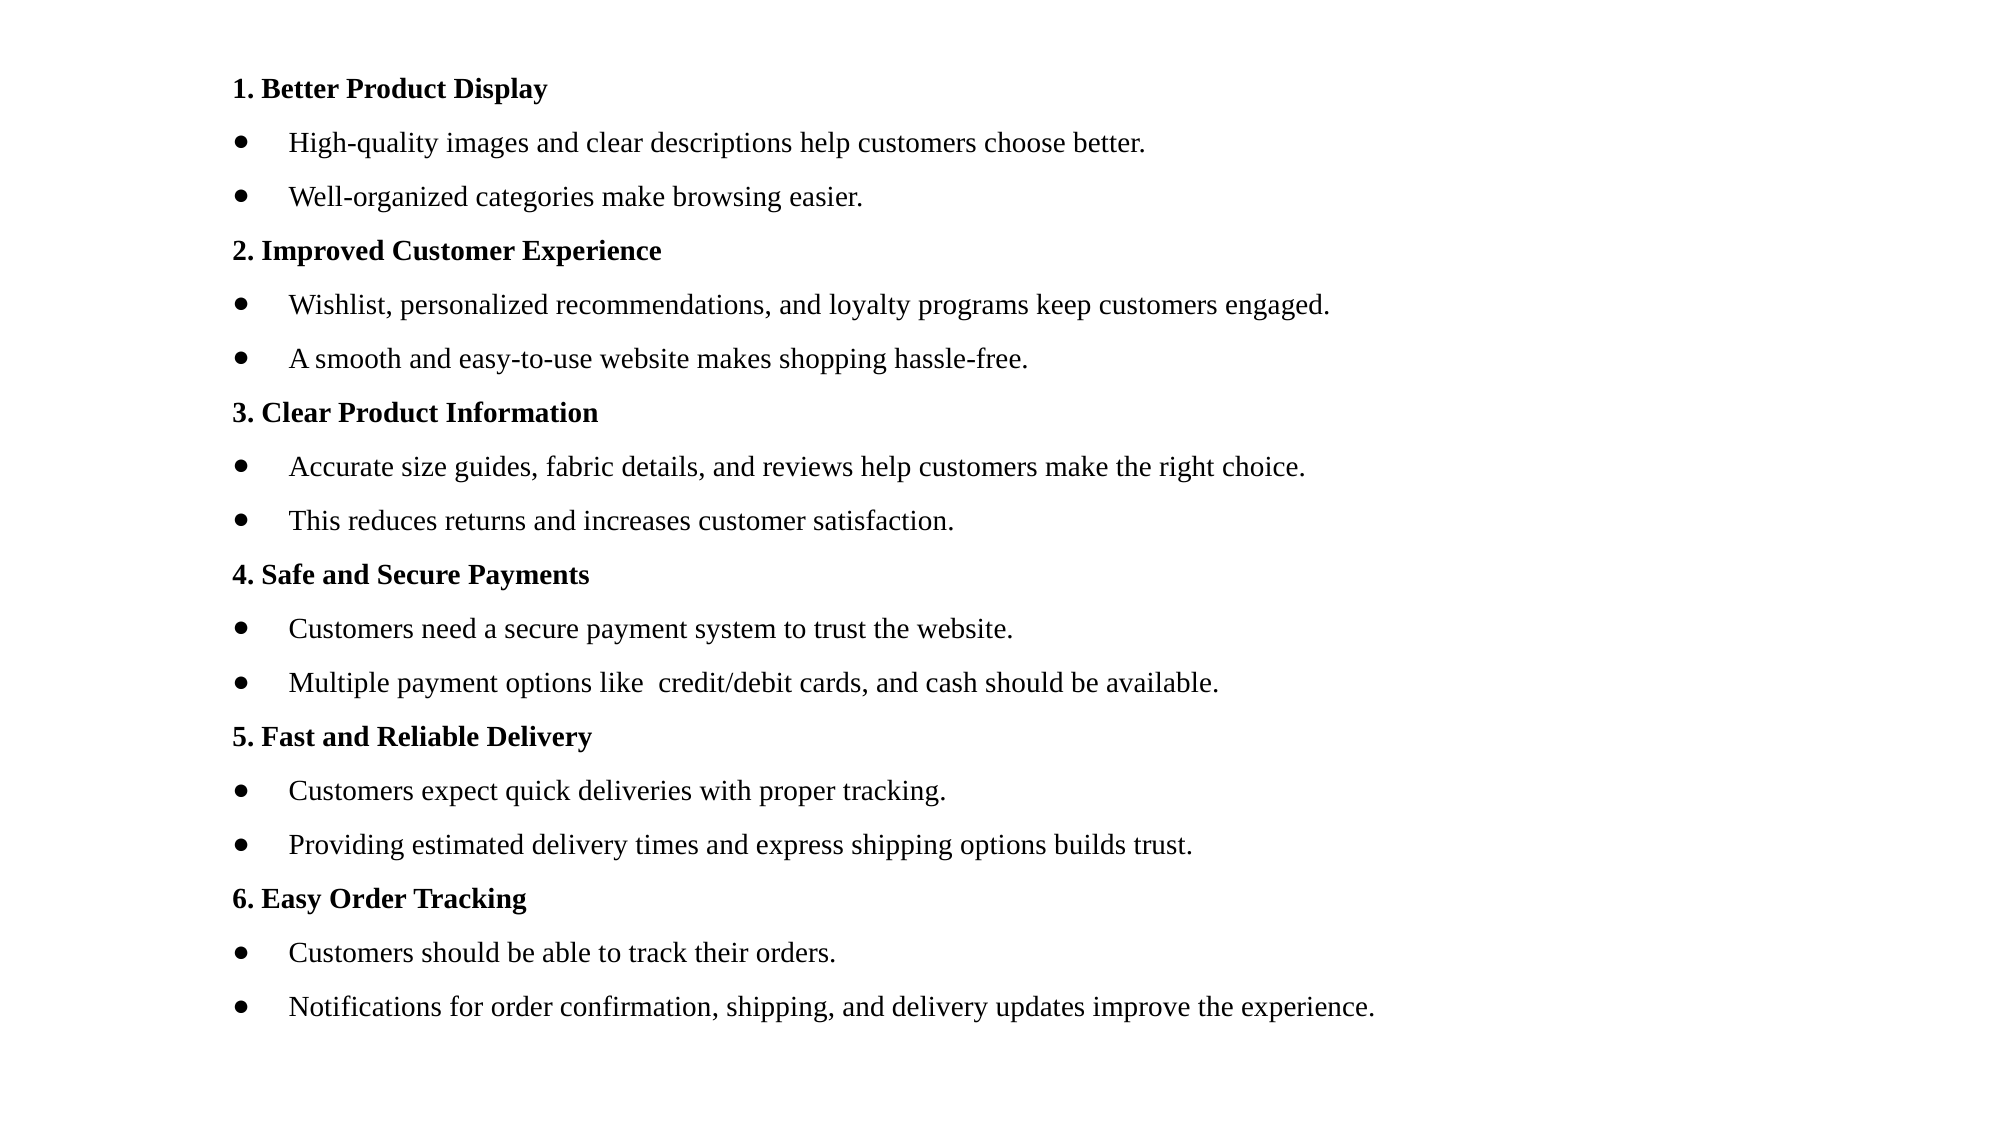

1. Better Product Display
High-quality images and clear descriptions help customers choose better.
Well-organized categories make browsing easier.
2. Improved Customer Experience
Wishlist, personalized recommendations, and loyalty programs keep customers engaged.
A smooth and easy-to-use website makes shopping hassle-free.
3. Clear Product Information
Accurate size guides, fabric details, and reviews help customers make the right choice.
This reduces returns and increases customer satisfaction.
4. Safe and Secure Payments
Customers need a secure payment system to trust the website.
Multiple payment options like  credit/debit cards, and cash should be available.
5. Fast and Reliable Delivery
Customers expect quick deliveries with proper tracking.
Providing estimated delivery times and express shipping options builds trust.
6. Easy Order Tracking
Customers should be able to track their orders.
Notifications for order confirmation, shipping, and delivery updates improve the experience.